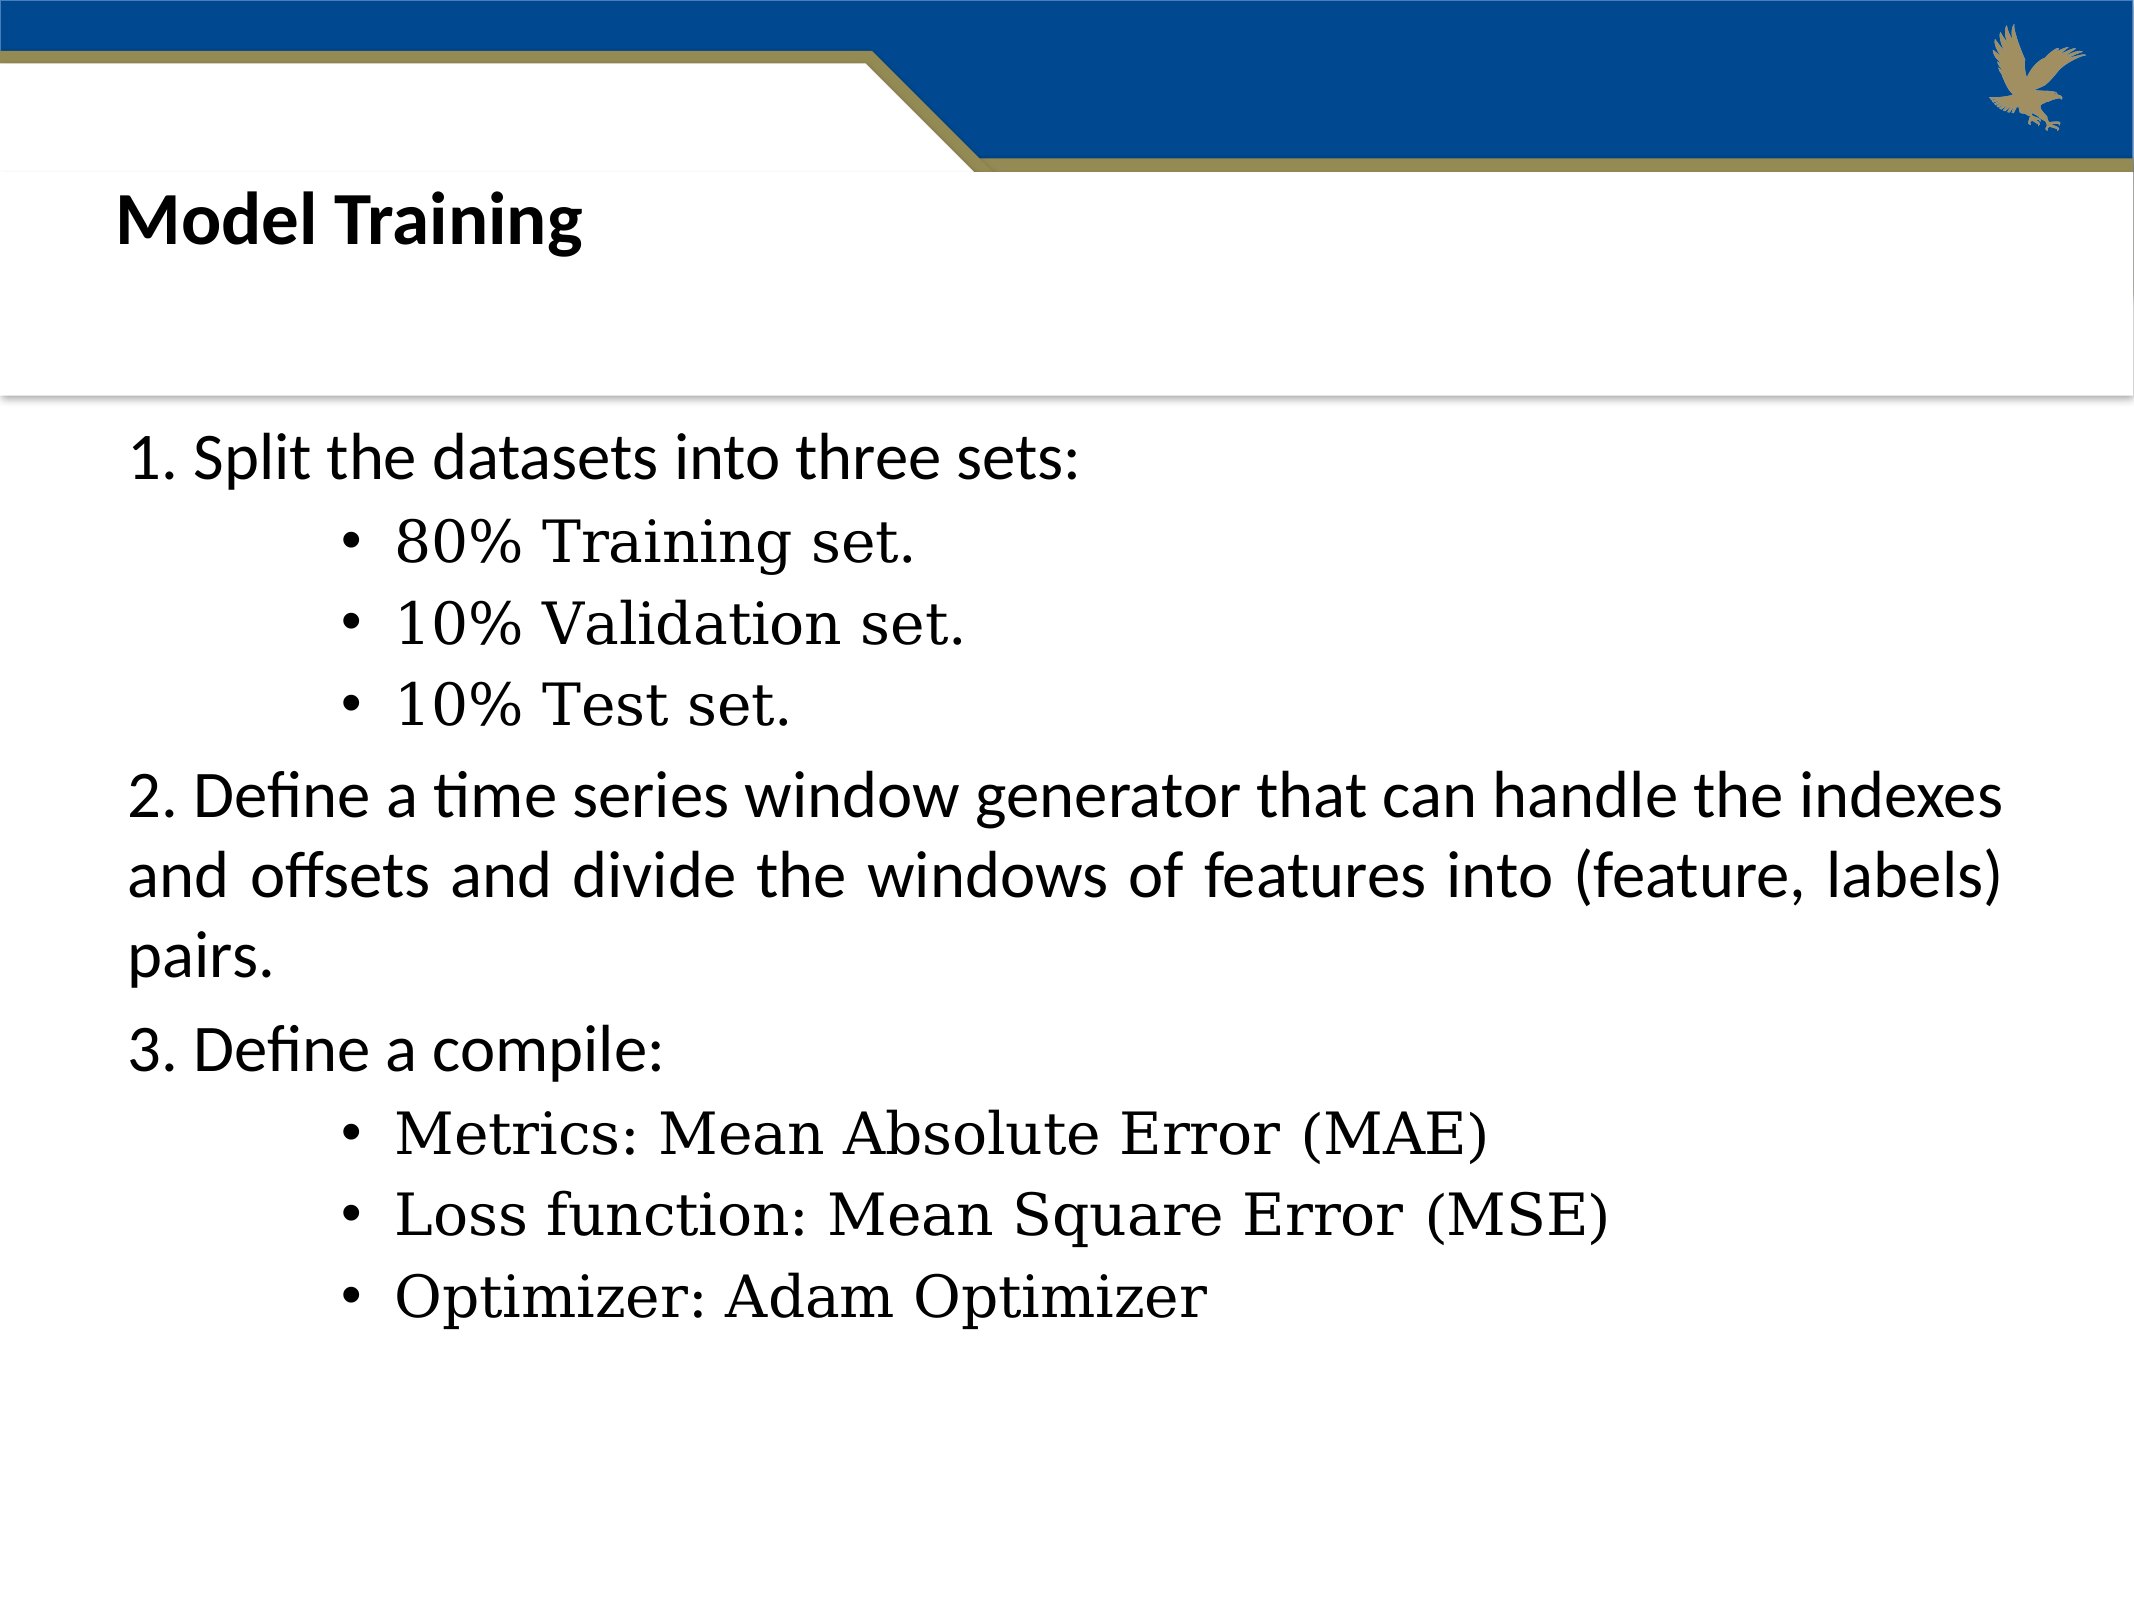

Model Training
1. Split the datasets into three sets:
80% Training set.
10% Validation set.
10% Test set.
2. Define a time series window generator that can handle the indexes and offsets and divide the windows of features into (feature, labels) pairs.
3. Define a compile:
Metrics: Mean Absolute Error (MAE)
Loss function: Mean Square Error (MSE)
Optimizer: Adam Optimizer